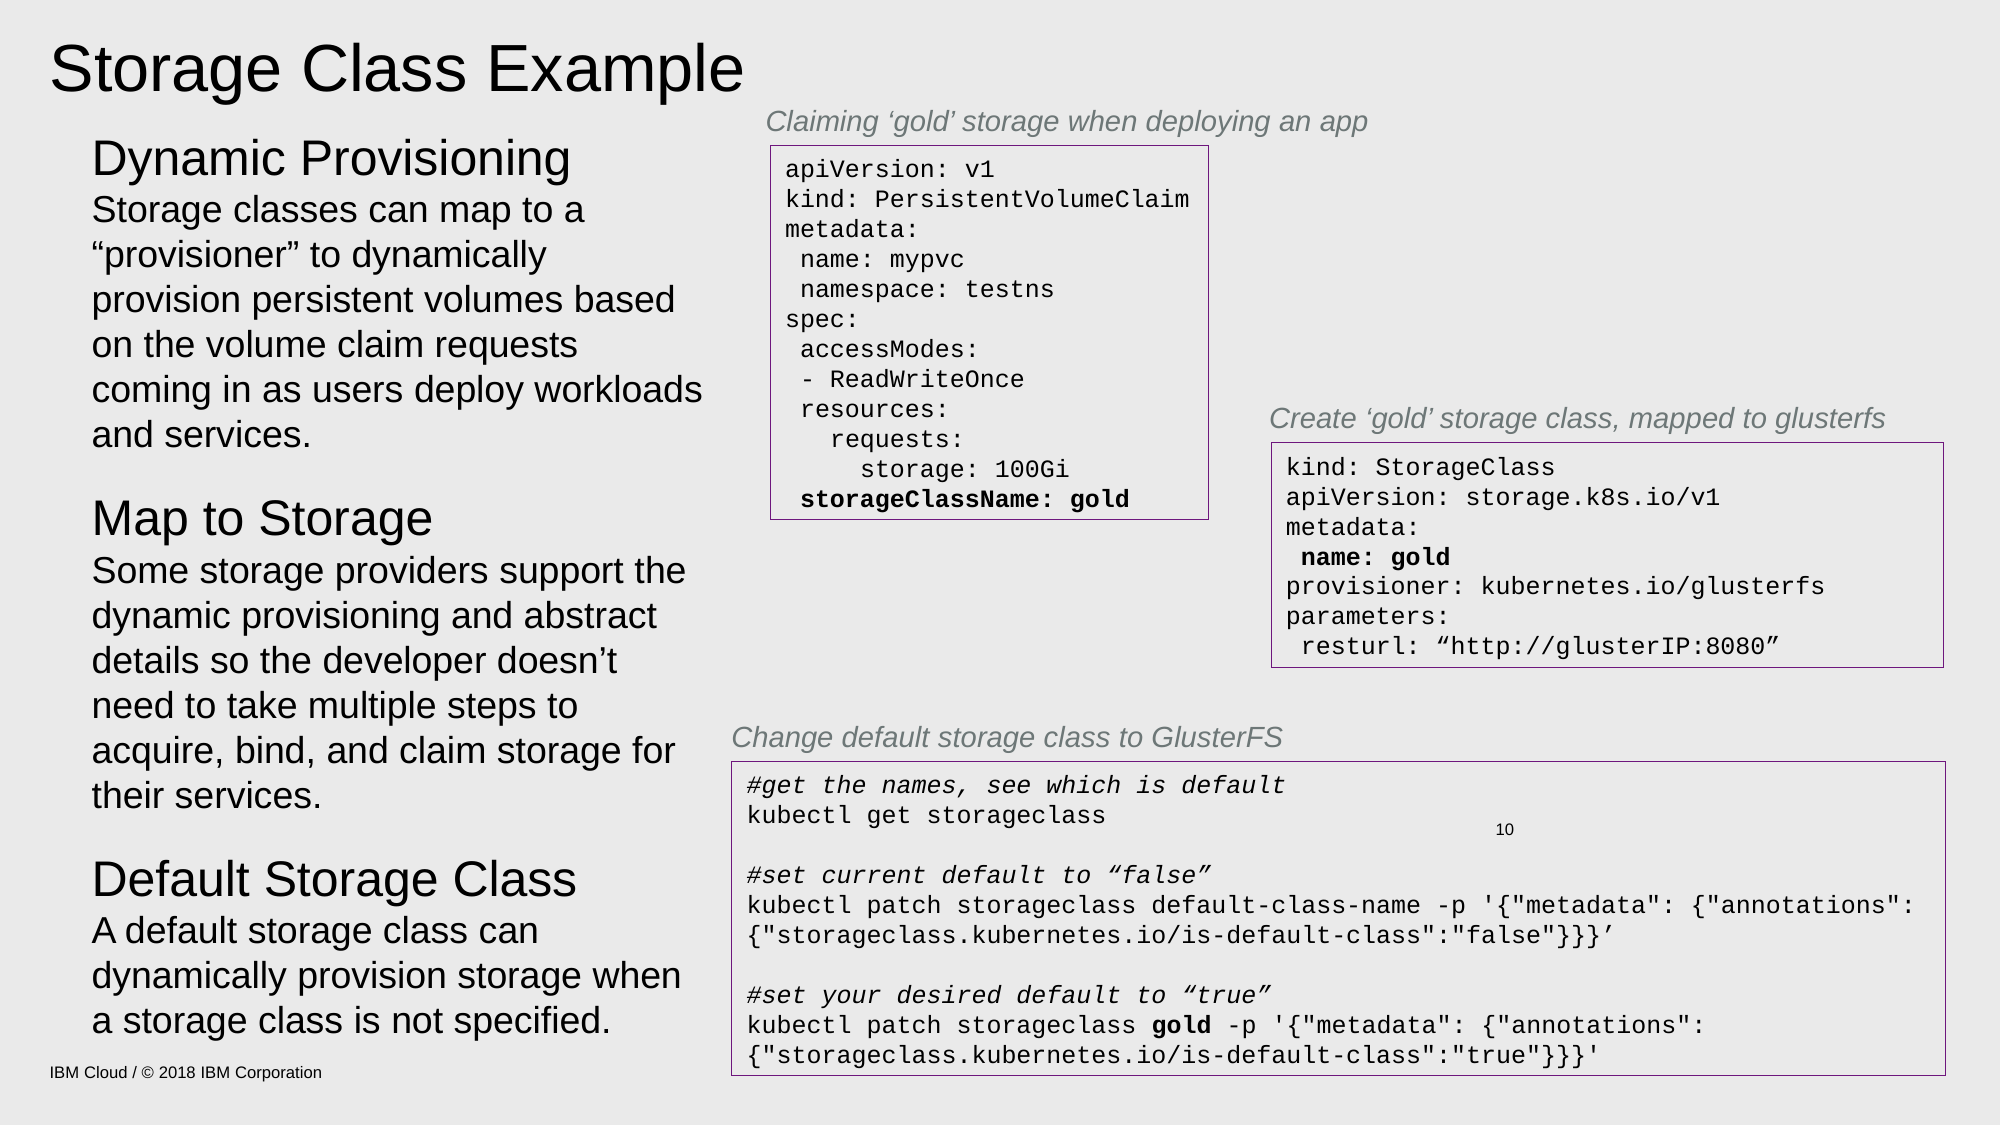

Storage Class Example
Claiming ‘gold’ storage when deploying an app
Dynamic Provisioning
Storage classes can map to a “provisioner” to dynamically provision persistent volumes based on the volume claim requests coming in as users deploy workloads and services.
Map to Storage
Some storage providers support the dynamic provisioning and abstract details so the developer doesn’t need to take multiple steps to acquire, bind, and claim storage for their services.
Default Storage Class
A default storage class can dynamically provision storage when a storage class is not specified.
apiVersion: v1
kind: PersistentVolumeClaim
metadata:
 name: mypvc
 namespace: testns
spec:
 accessModes:
 - ReadWriteOnce
 resources:
   requests:
     storage: 100Gi
 storageClassName: gold
Create ‘gold’ storage class, mapped to glusterfs
kind: StorageClass
apiVersion: storage.k8s.io/v1
metadata:
 name: gold
provisioner: kubernetes.io/glusterfs
parameters:
 resturl: “http://glusterIP:8080”
Change default storage class to GlusterFS
#get the names, see which is default
kubectl get storageclass

#set current default to “false”
kubectl patch storageclass default-class-name -p '{"metadata": {"annotations":{"storageclass.kubernetes.io/is-default-class":"false"}}}’

#set your desired default to “true”
kubectl patch storageclass gold -p '{"metadata": {"annotations":{"storageclass.kubernetes.io/is-default-class":"true"}}}'
10
IBM Cloud / © 2018 IBM Corporation